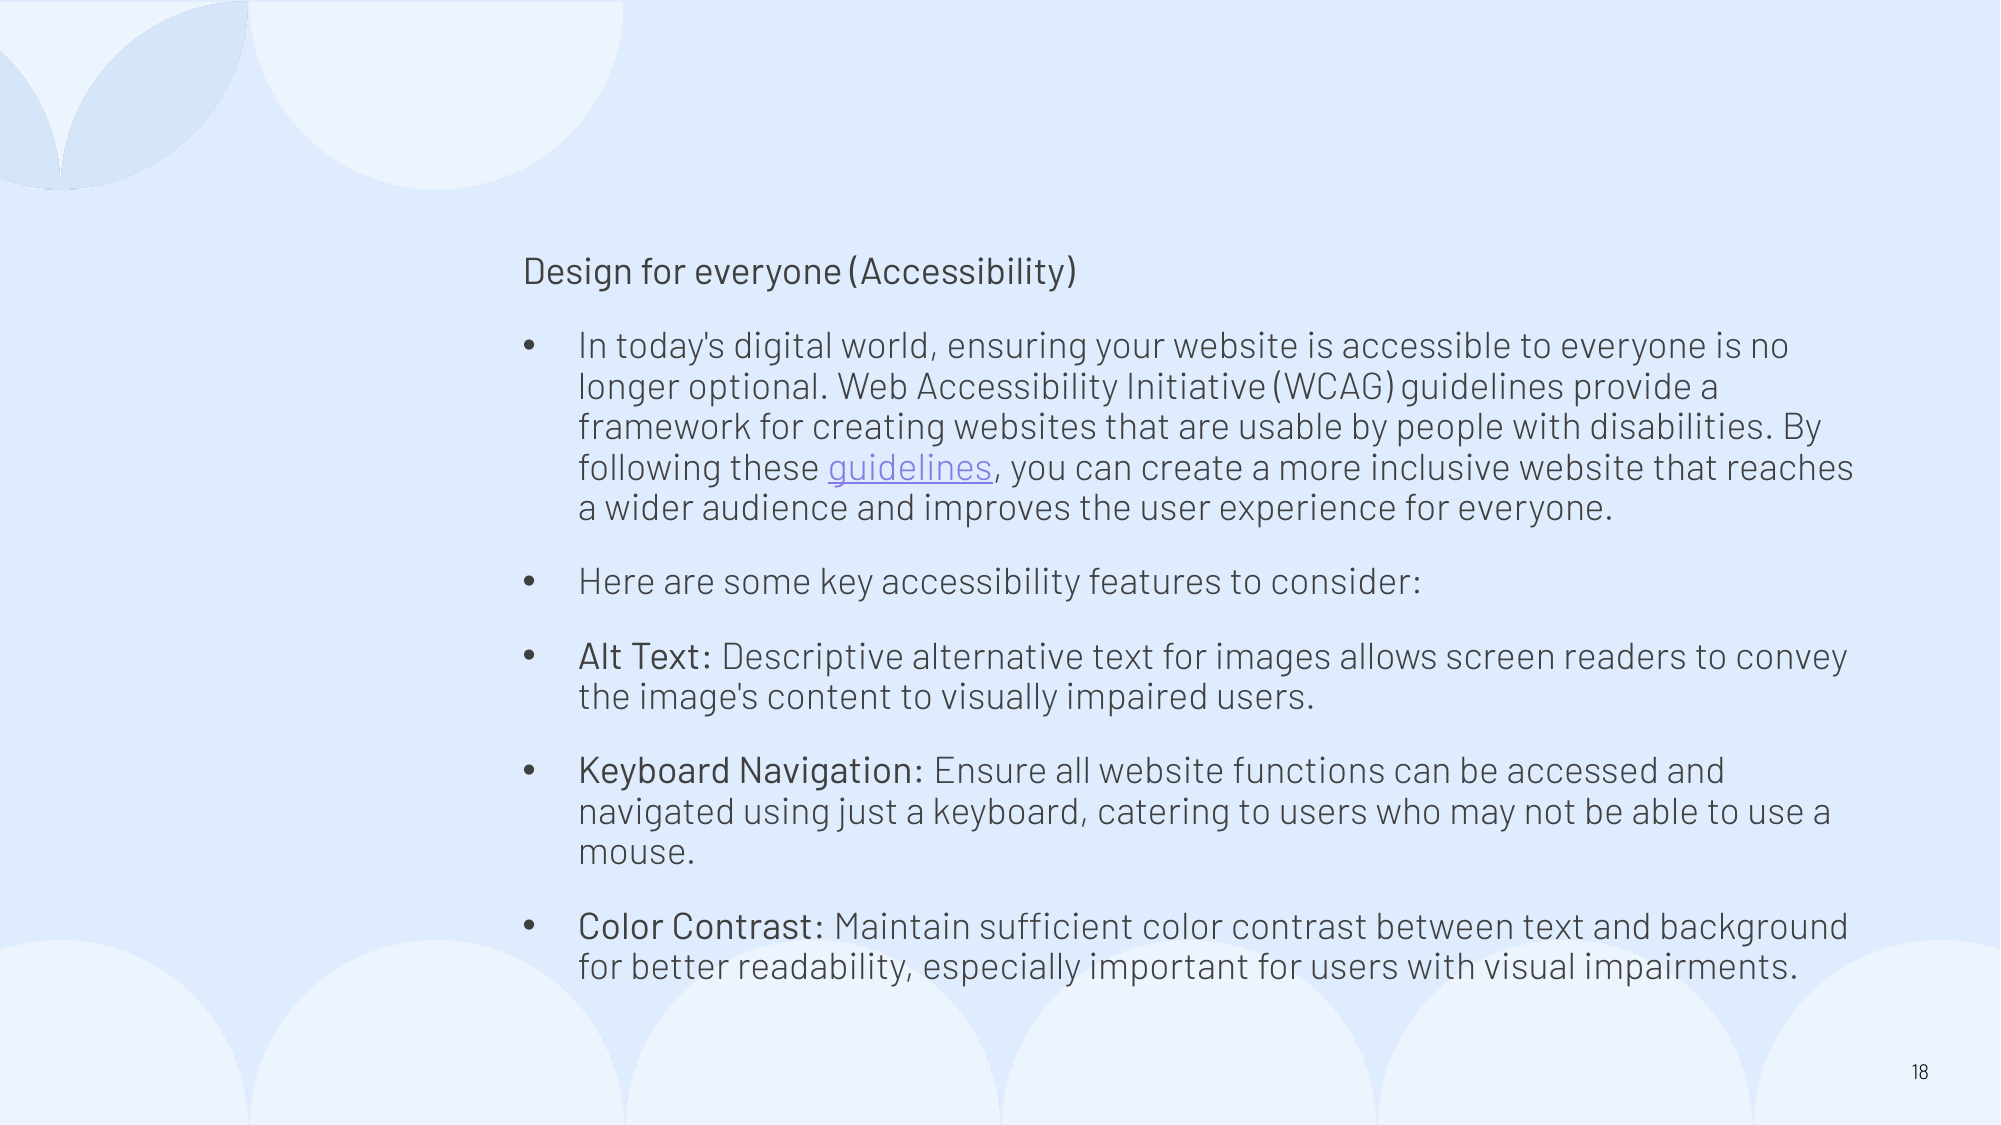

Design for everyone (Accessibility)
In today's digital world, ensuring your website is accessible to everyone is no longer optional. Web Accessibility Initiative (WCAG) guidelines provide a framework for creating websites that are usable by people with disabilities. By following these guidelines, you can create a more inclusive website that reaches a wider audience and improves the user experience for everyone.
Here are some key accessibility features to consider:
Alt Text: Descriptive alternative text for images allows screen readers to convey the image's content to visually impaired users.
Keyboard Navigation: Ensure all website functions can be accessed and navigated using just a keyboard, catering to users who may not be able to use a mouse.
Color Contrast: Maintain sufficient color contrast between text and background for better readability, especially important for users with visual impairments.

18